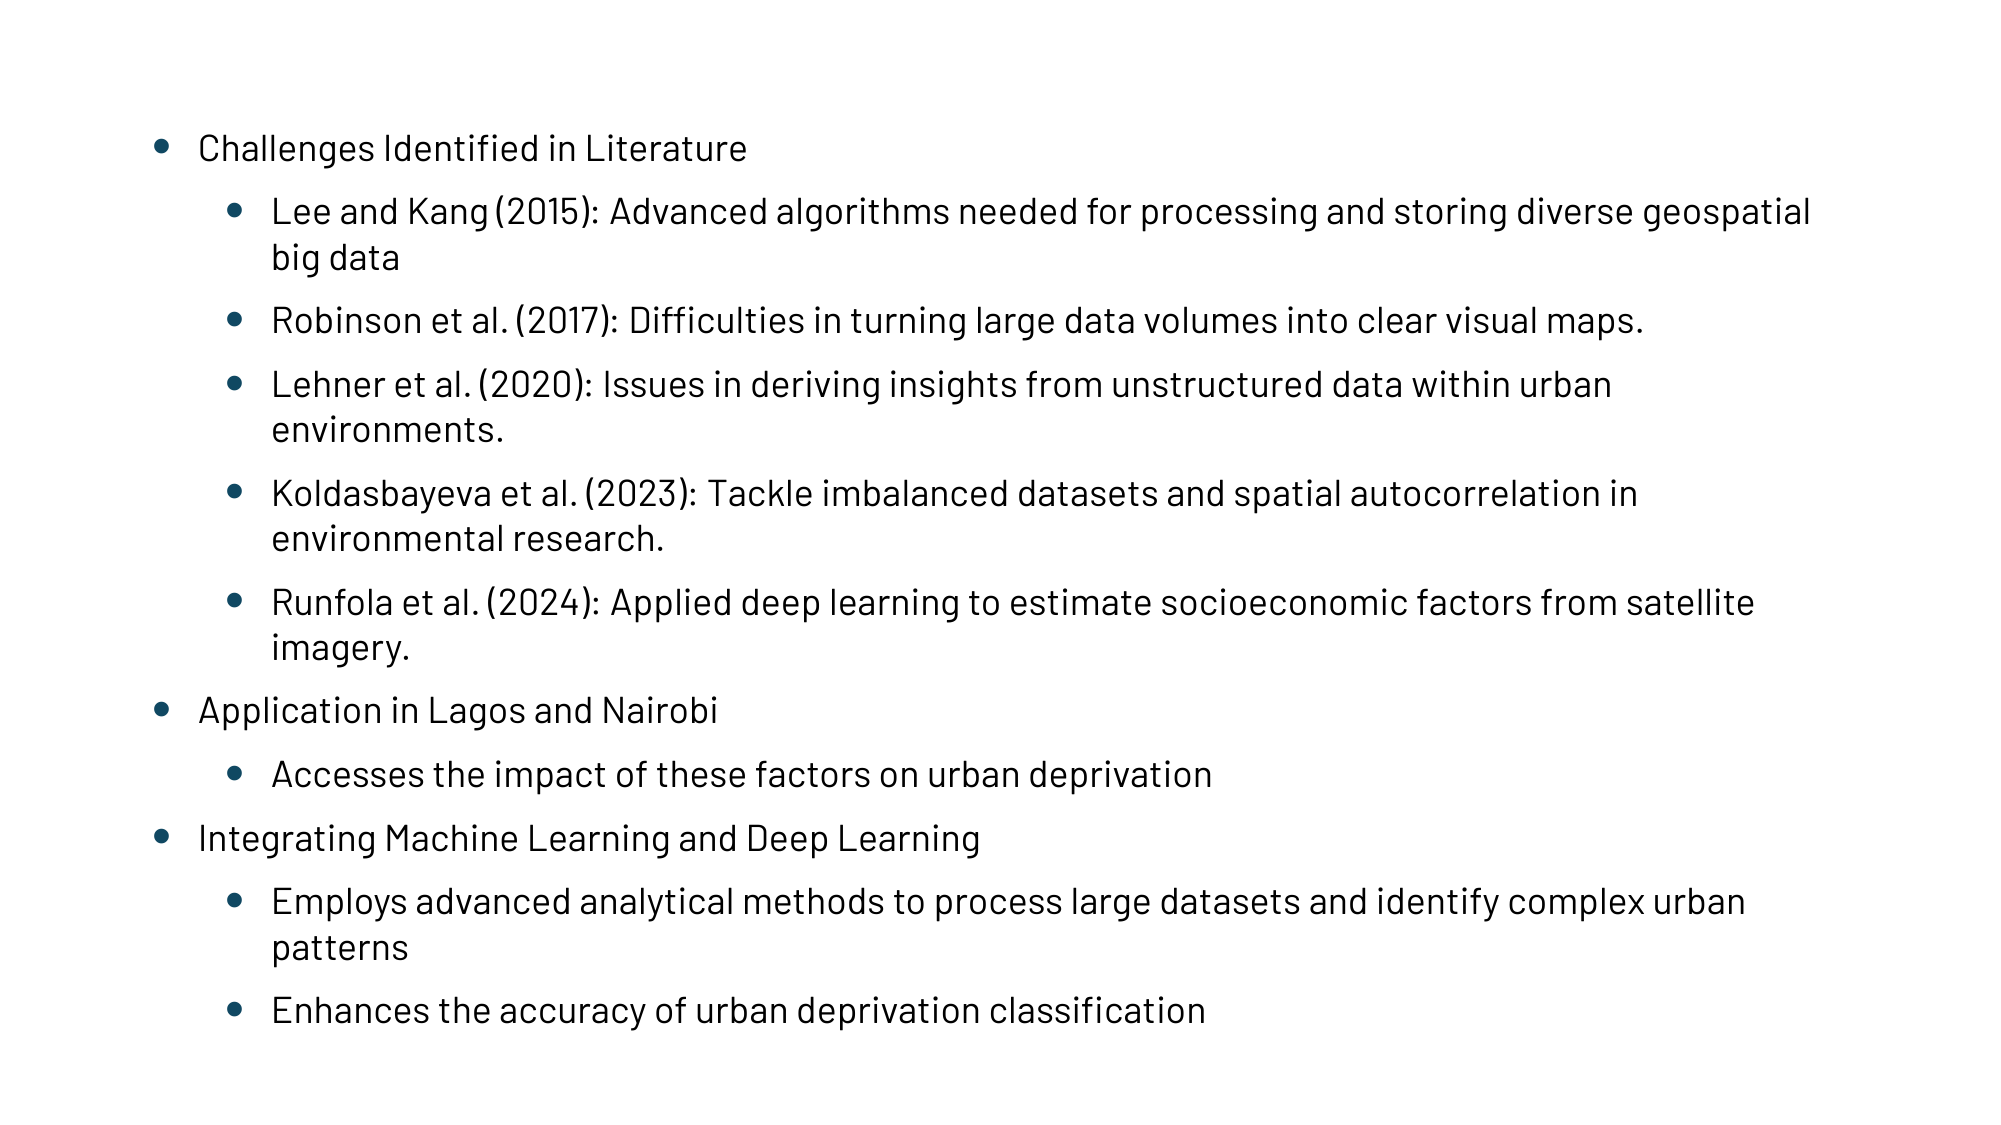

Challenges Identified in Literature
Lee and Kang (2015): Advanced algorithms needed for processing and storing diverse geospatial big data
Robinson et al. (2017): Difficulties in turning large data volumes into clear visual maps.
Lehner et al. (2020): Issues in deriving insights from unstructured data within urban environments.
Koldasbayeva et al. (2023): Tackle imbalanced datasets and spatial autocorrelation in environmental research.
Runfola et al. (2024): Applied deep learning to estimate socioeconomic factors from satellite imagery.
Application in Lagos and Nairobi
Accesses the impact of these factors on urban deprivation
Integrating Machine Learning and Deep Learning
Employs advanced analytical methods to process large datasets and identify complex urban patterns
Enhances the accuracy of urban deprivation classification